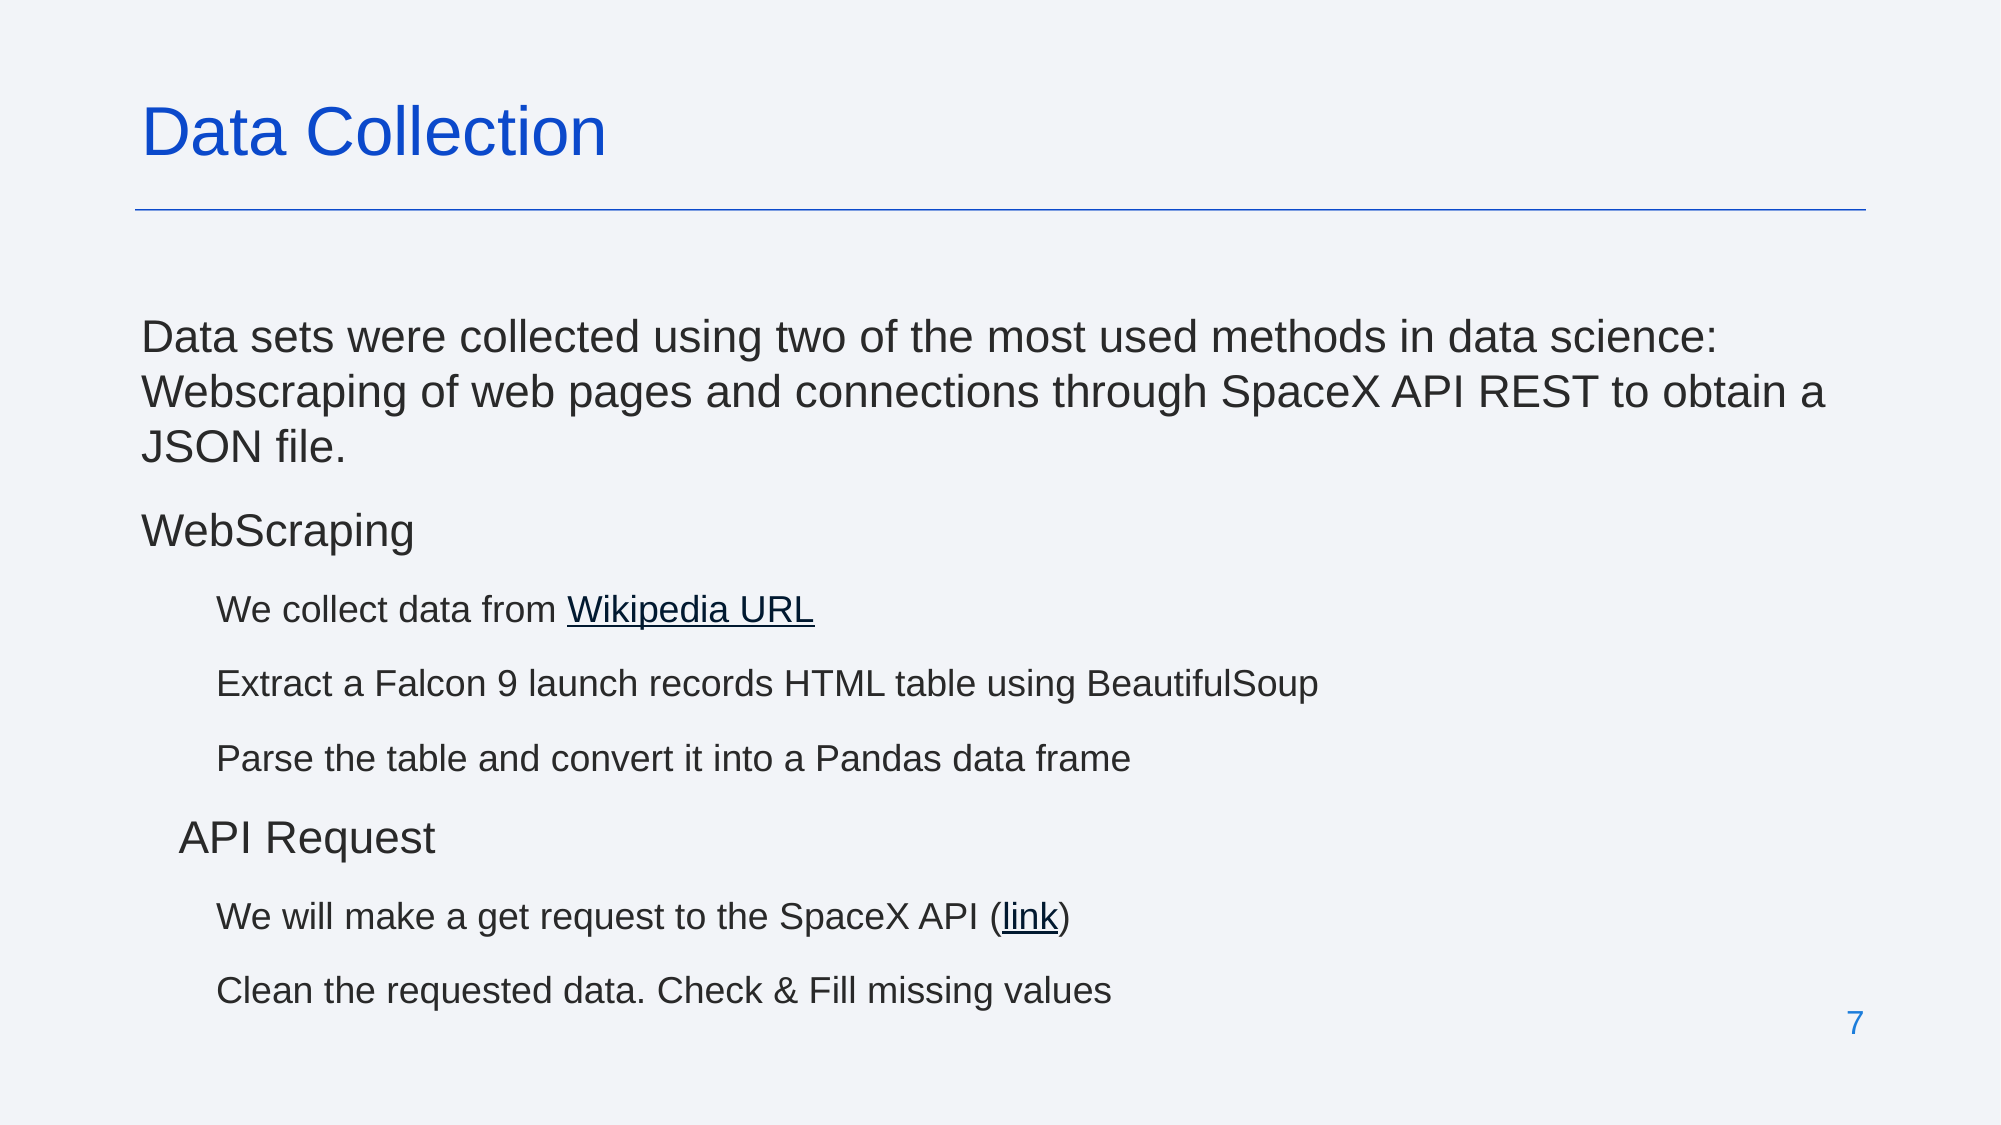

Data Collection
Data sets were collected using two of the most used methods in data science: Webscraping of web pages and connections through SpaceX API REST to obtain a JSON file.
WebScraping
We collect data from Wikipedia URL
Extract a Falcon 9 launch records HTML table using BeautifulSoup
Parse the table and convert it into a Pandas data frame
API Request
We will make a get request to the SpaceX API (link)
Clean the requested data. Check & Fill missing values

7